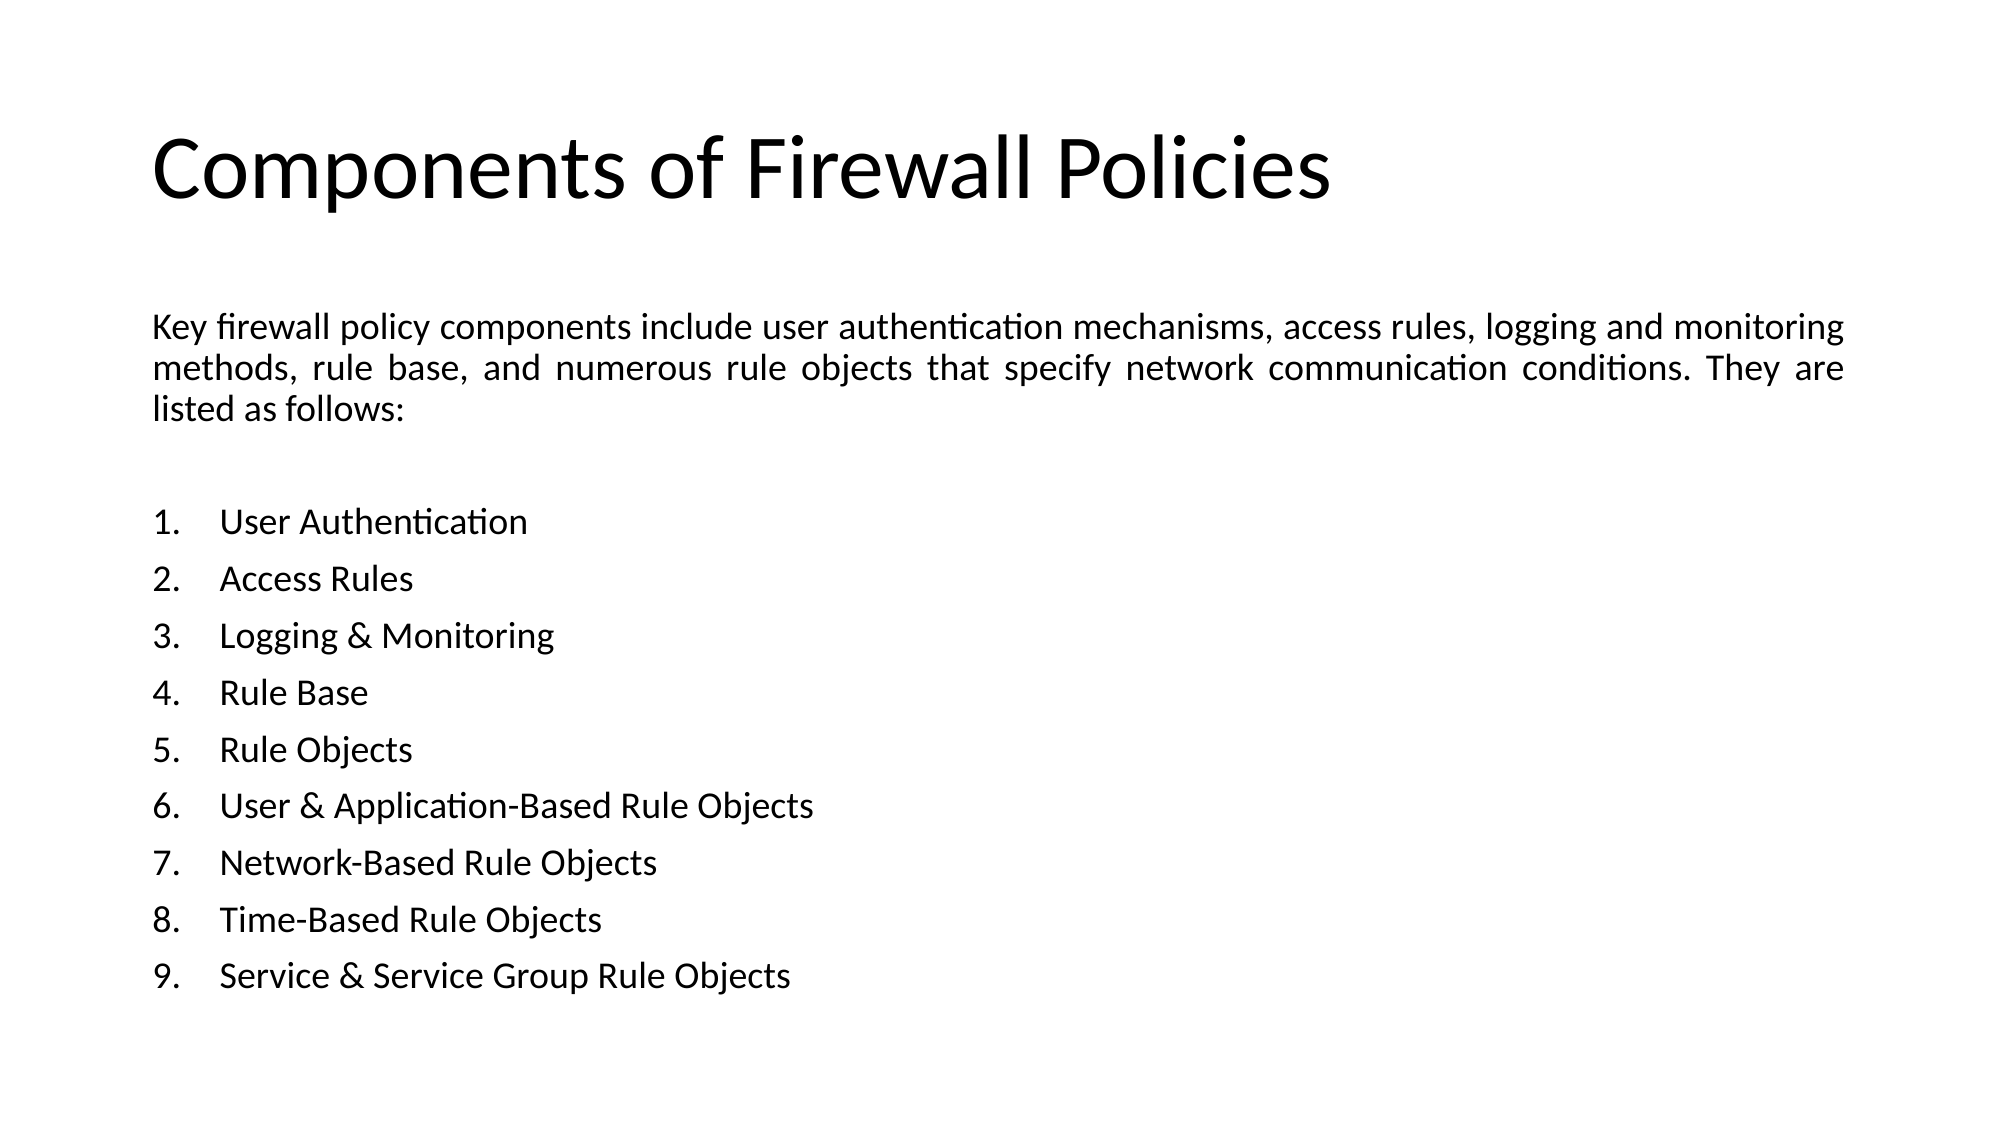

# Components of Firewall Policies
Key firewall policy components include user authentication mechanisms, access rules, logging and monitoring methods, rule base, and numerous rule objects that specify network communication conditions. They are listed as follows:

User Authentication
Access Rules
Logging & Monitoring
Rule Base
Rule Objects
User & Application-Based Rule Objects
Network-Based Rule Objects
Time-Based Rule Objects
Service & Service Group Rule Objects